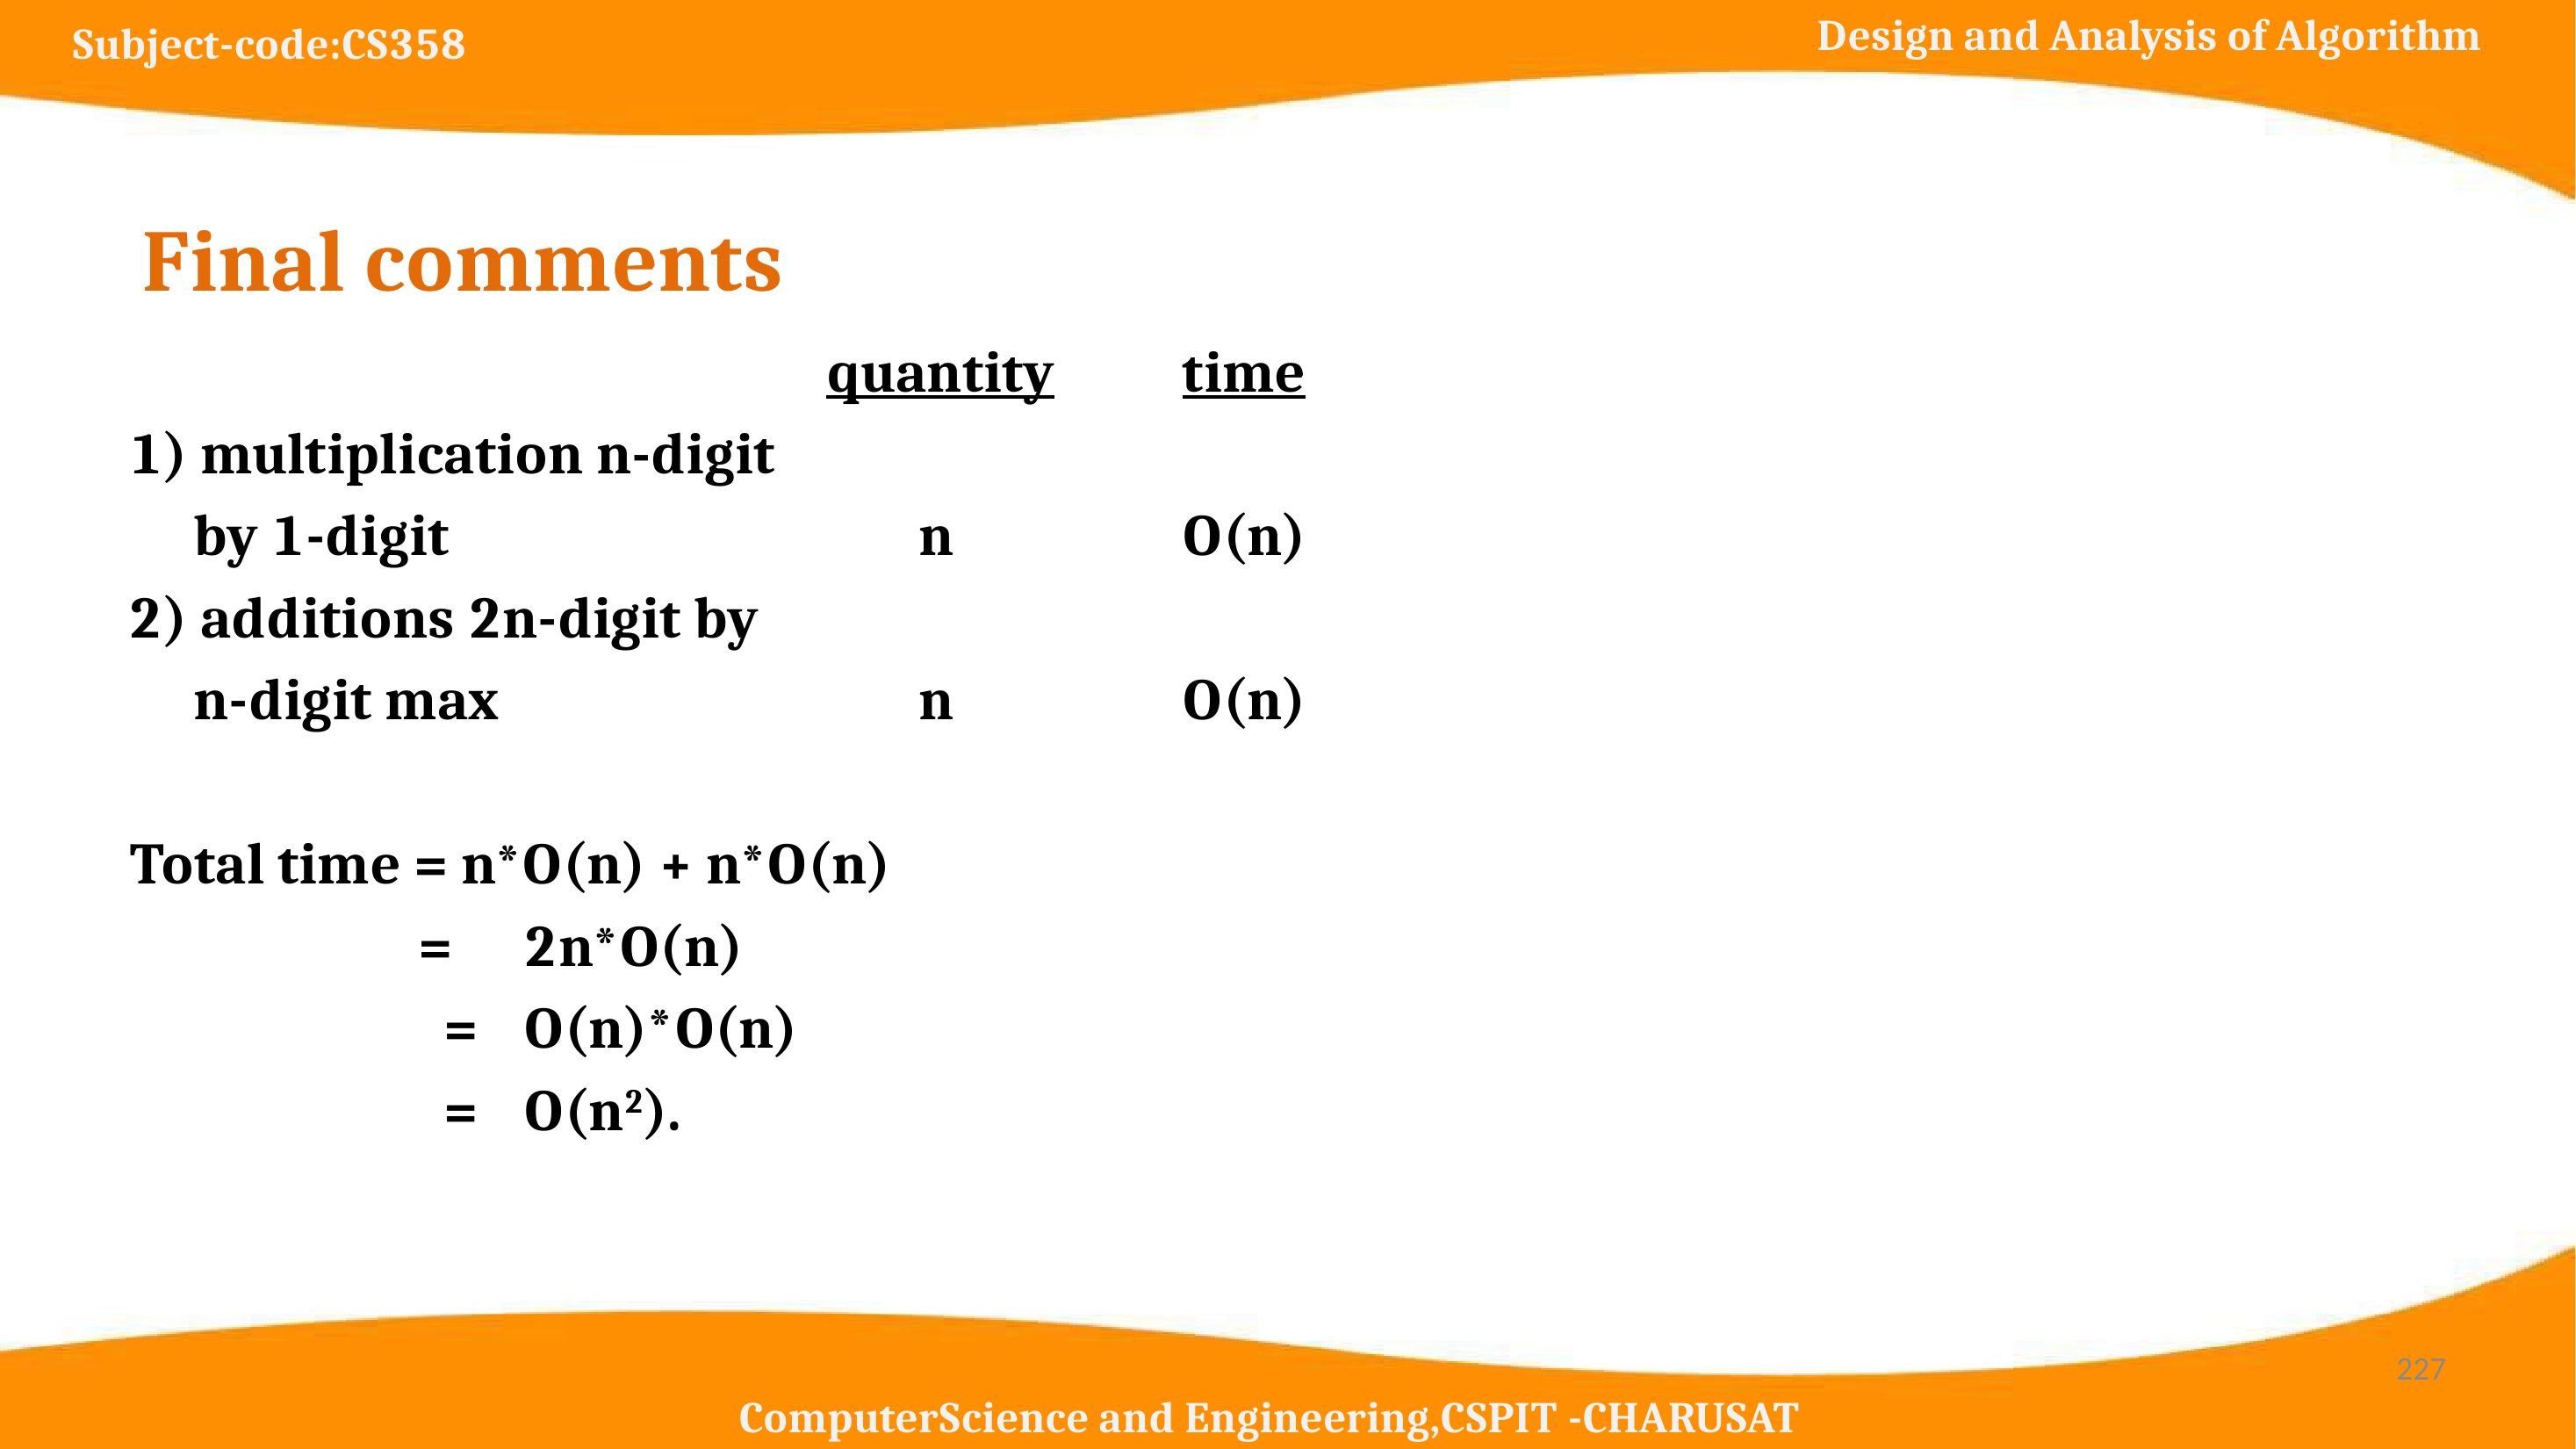

# Final comments
					   quantity    	time
1) multiplication n-digit
     by 1-digit 	              		n		O(n)
2) additions 2n-digit by
     n-digit max	              		n		O(n)

Total time = n*O(n) + n*O(n)
		  =	2n*O(n)
		    =	O(n)*O(n)
		    =	O(n2).

227